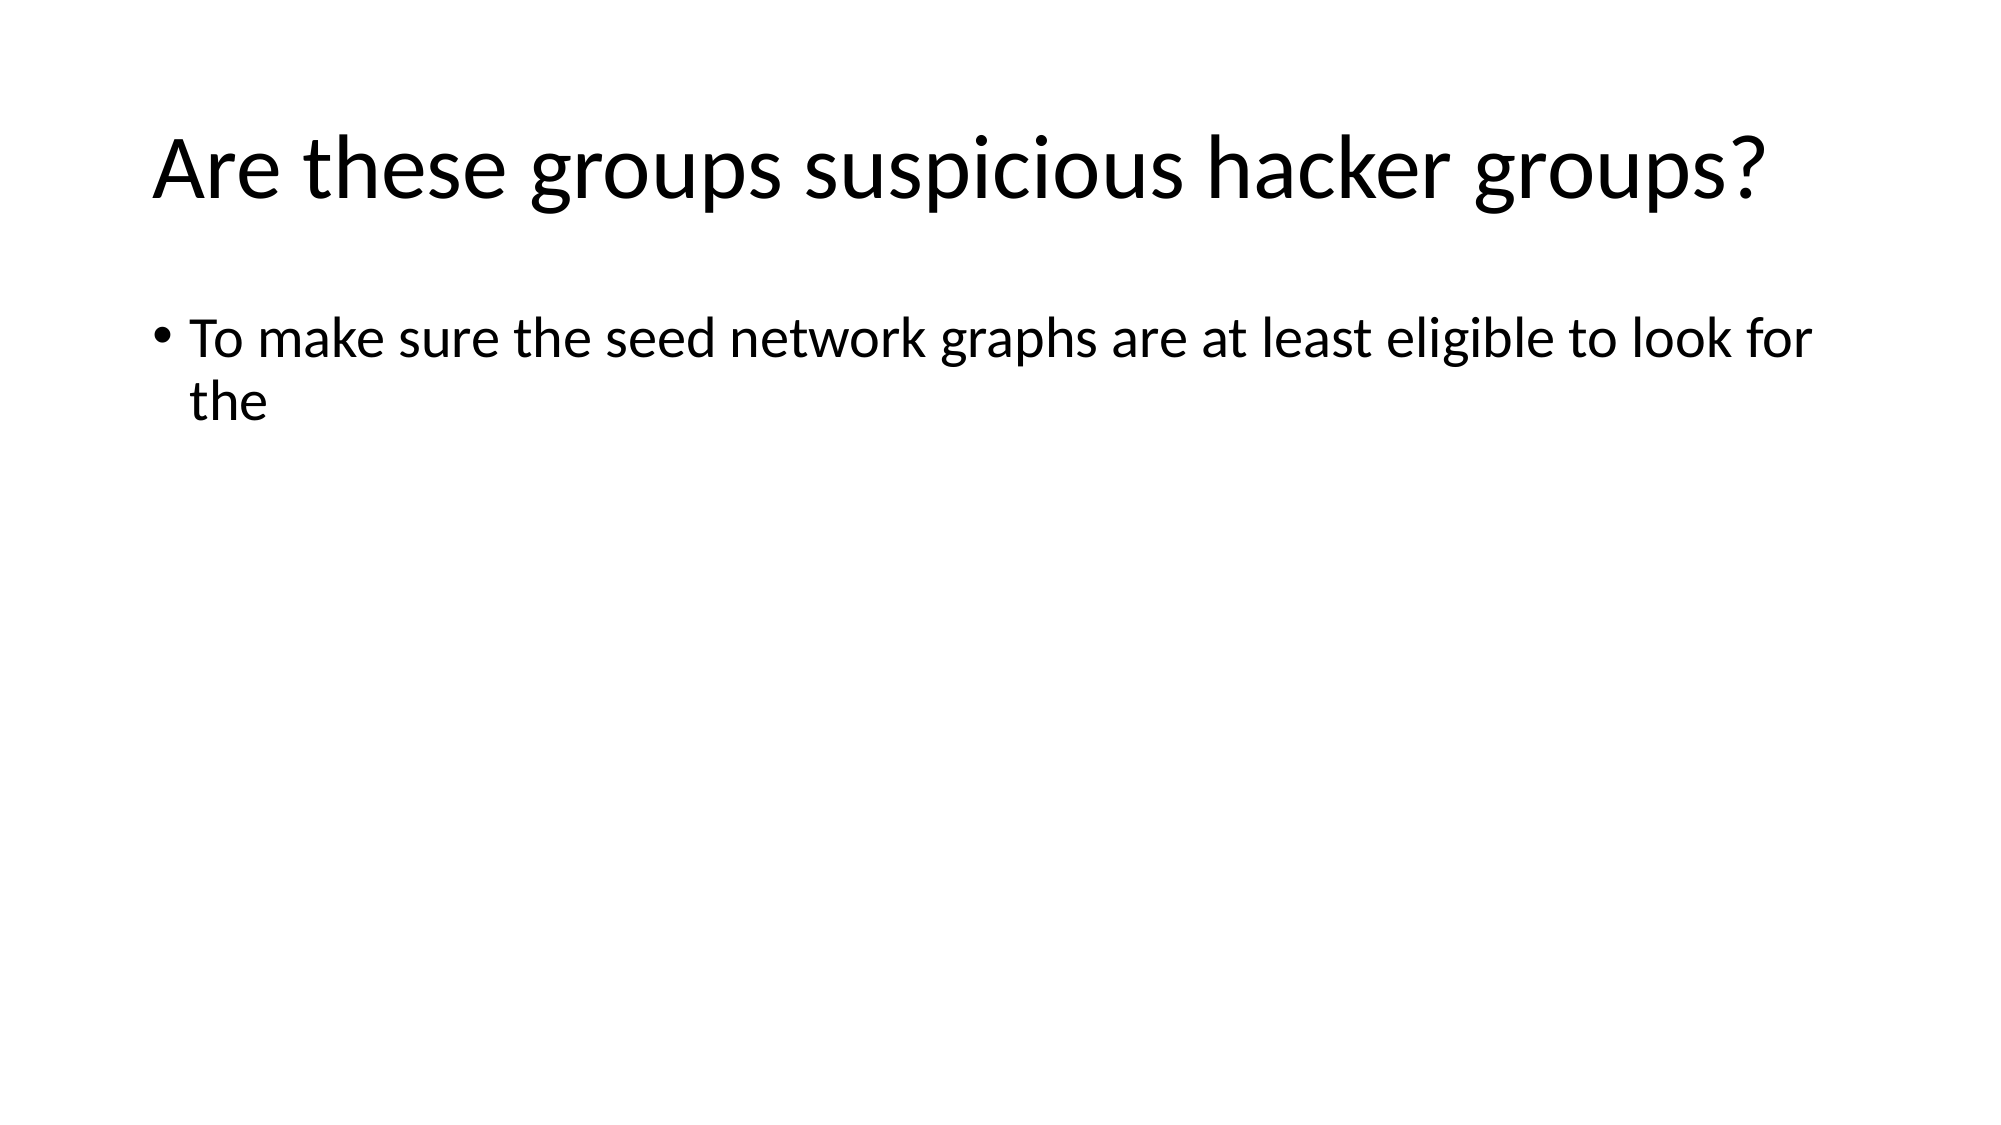

# Are these groups suspicious hacker groups?
To make sure the seed network graphs are at least eligible to look for the